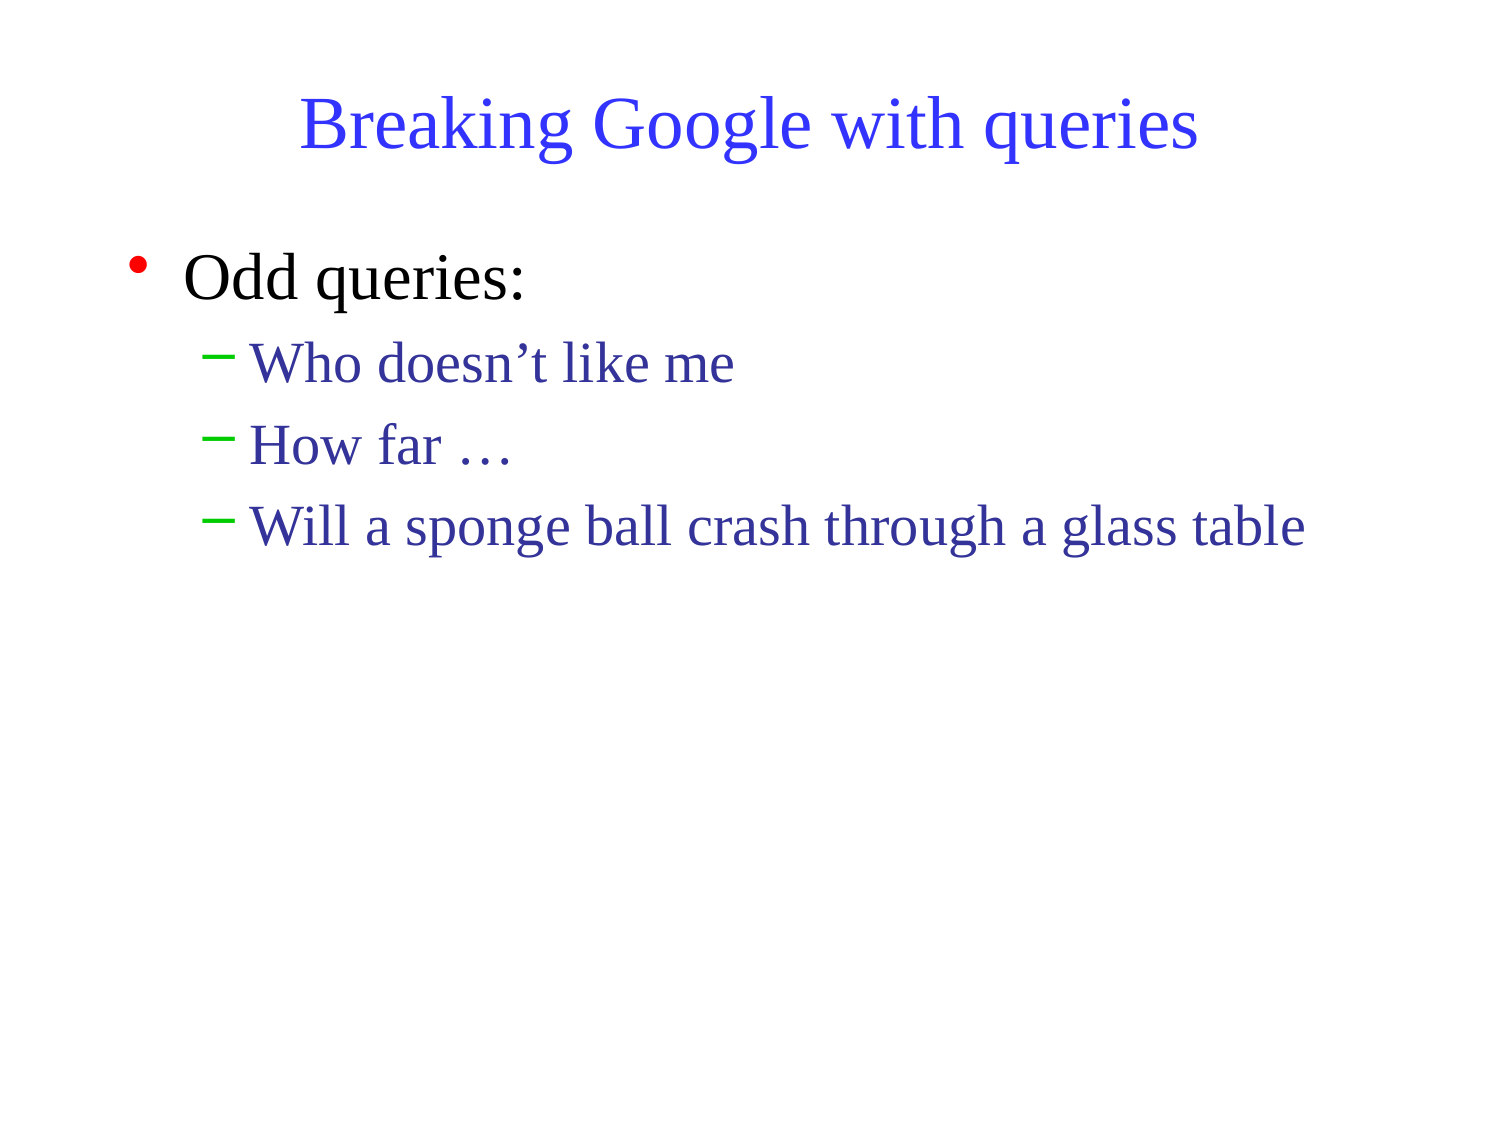

# Breaking Google with queries
Odd queries:
Who doesn’t like me
How far …
Will a sponge ball crash through a glass table